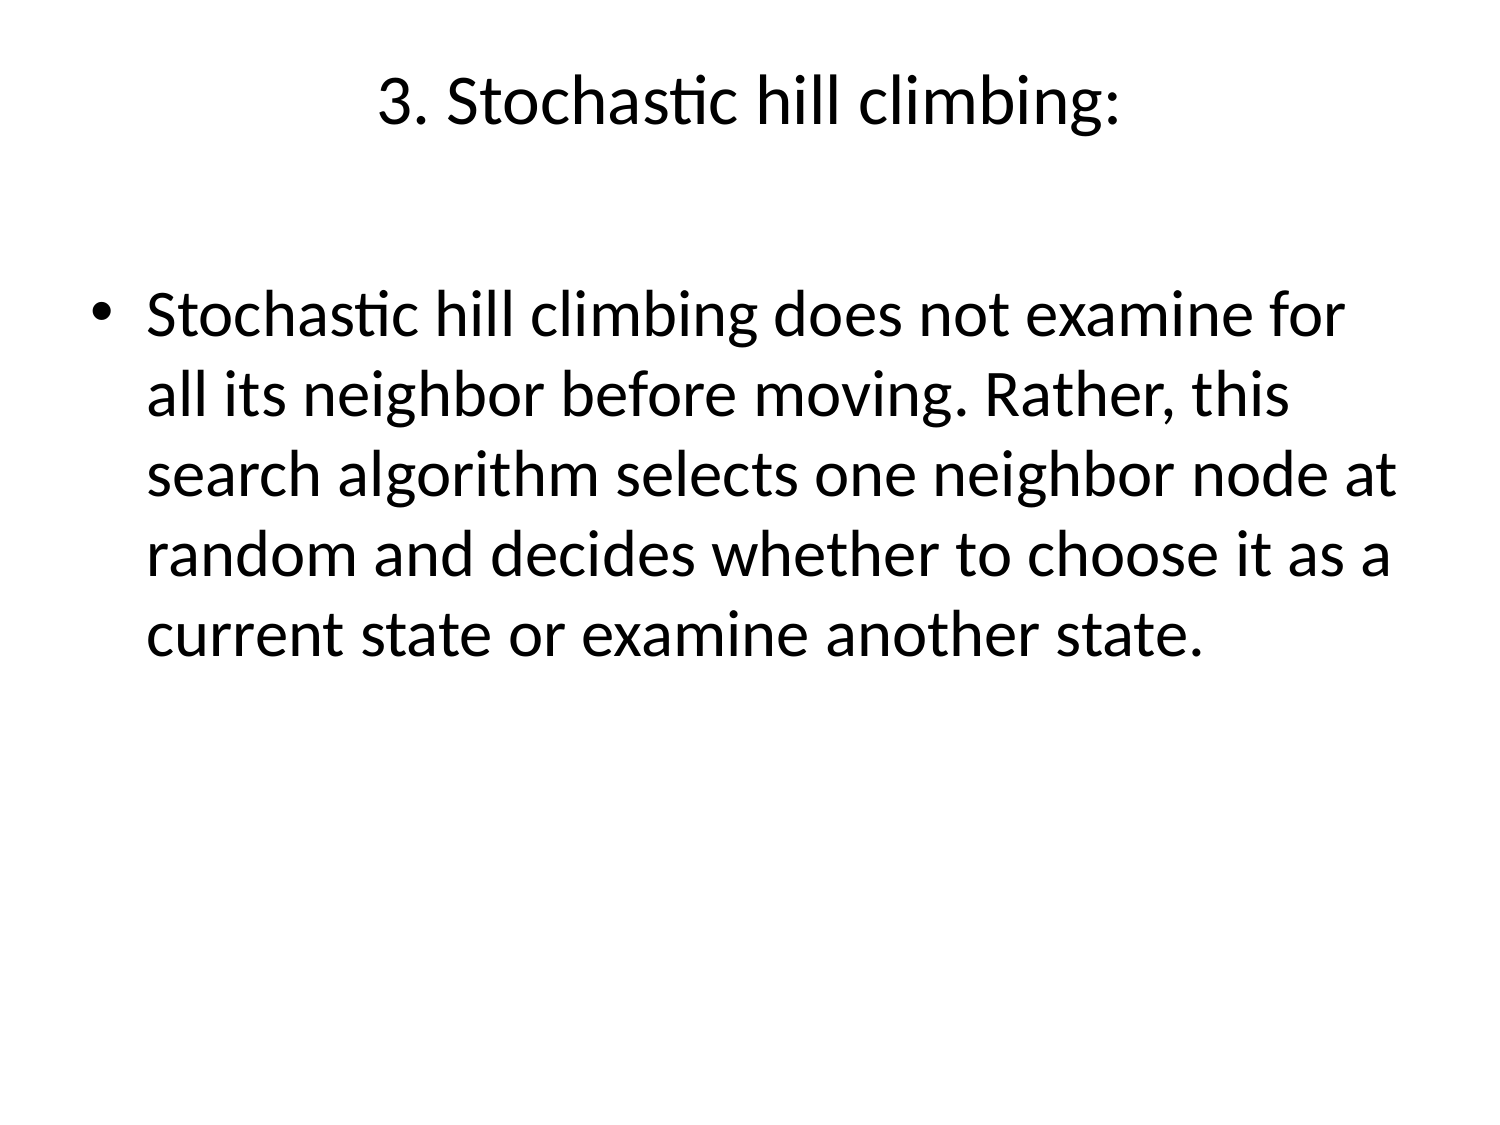

# 3. Stochastic hill climbing:
Stochastic hill climbing does not examine for all its neighbor before moving. Rather, this search algorithm selects one neighbor node at random and decides whether to choose it as a current state or examine another state.